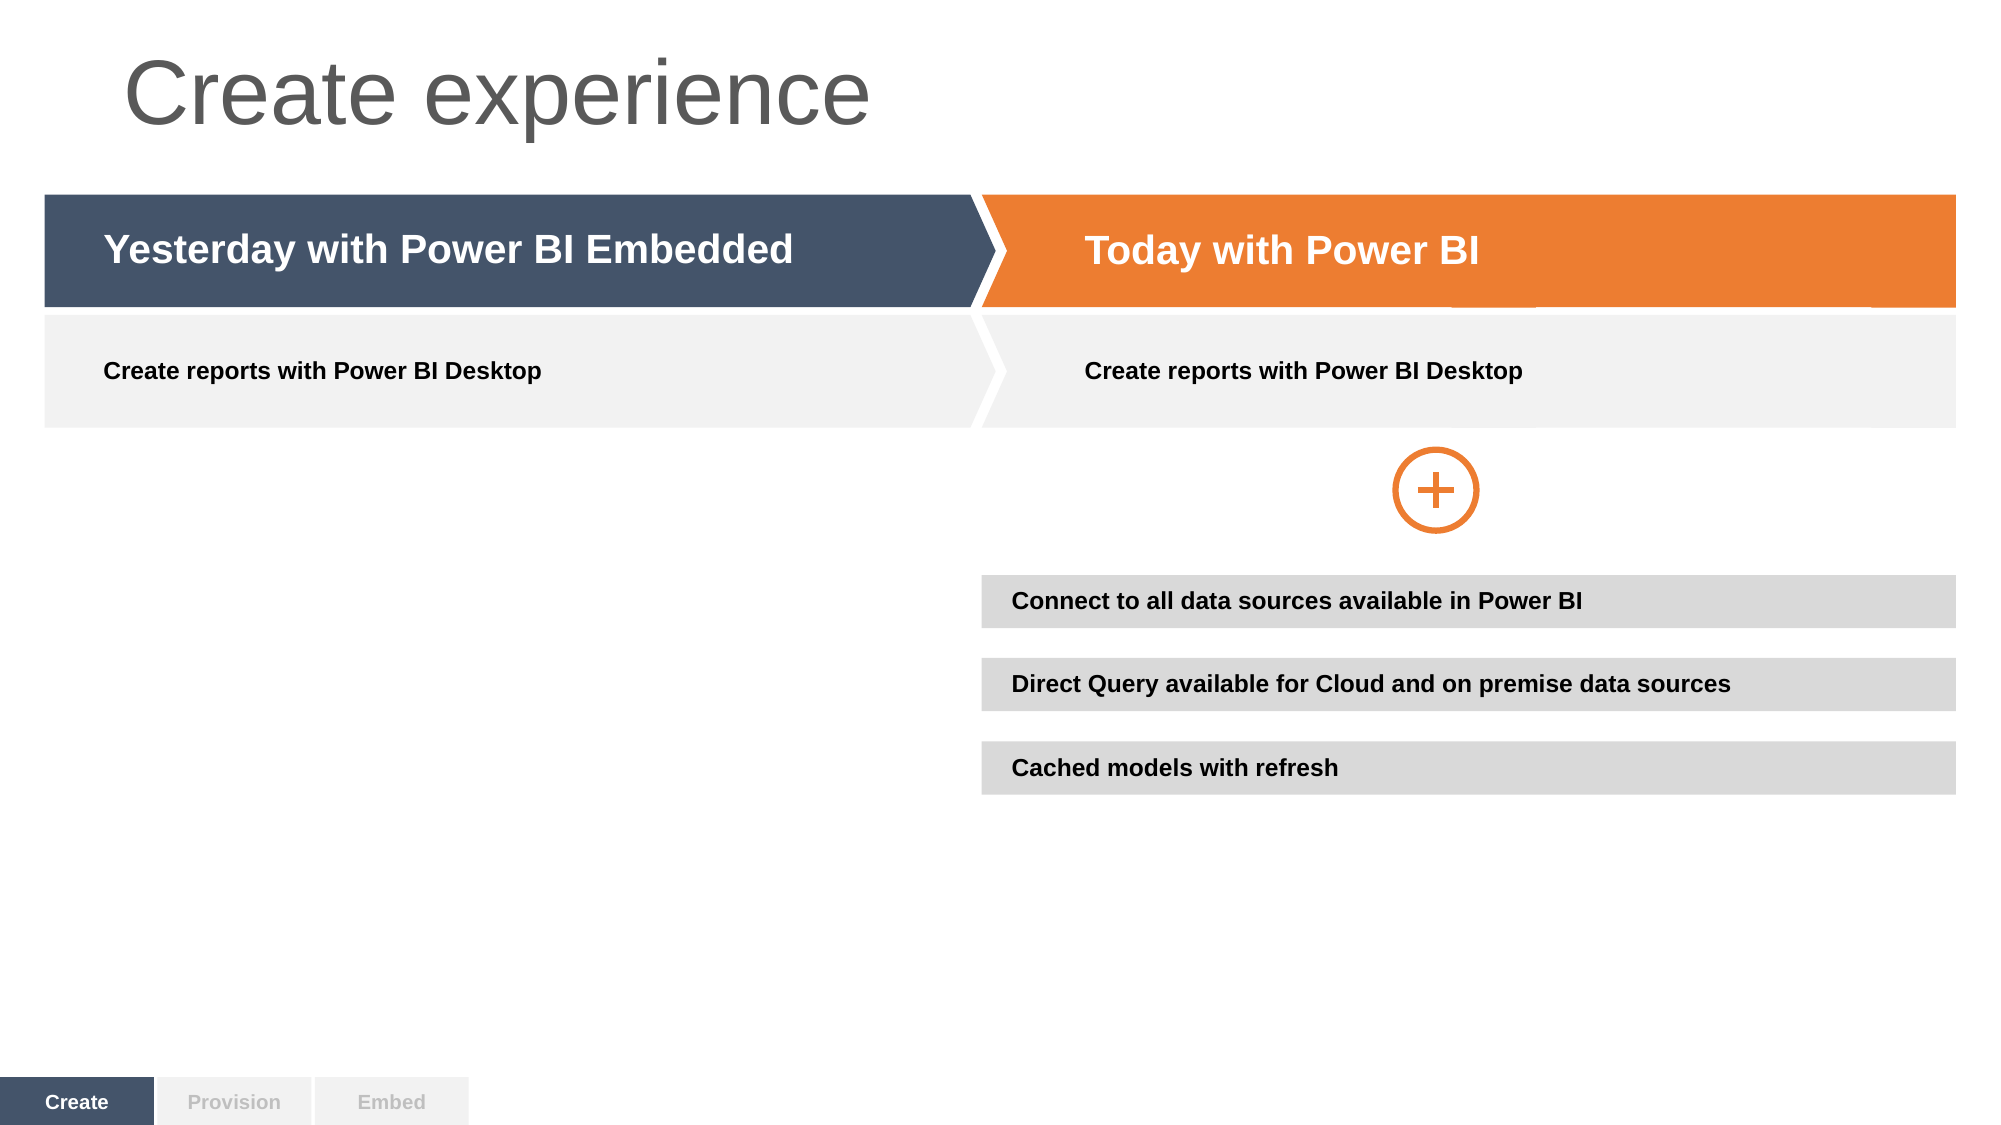

# Create experience
Yesterday with Power BI Embedded
Today with Power BI
Create reports with Power BI Desktop
Create reports with Power BI Desktop

Connect to all data sources available in Power BI
Direct Query available for Cloud and on premise data sources
Cached models with refresh
Create
Provision
Embed